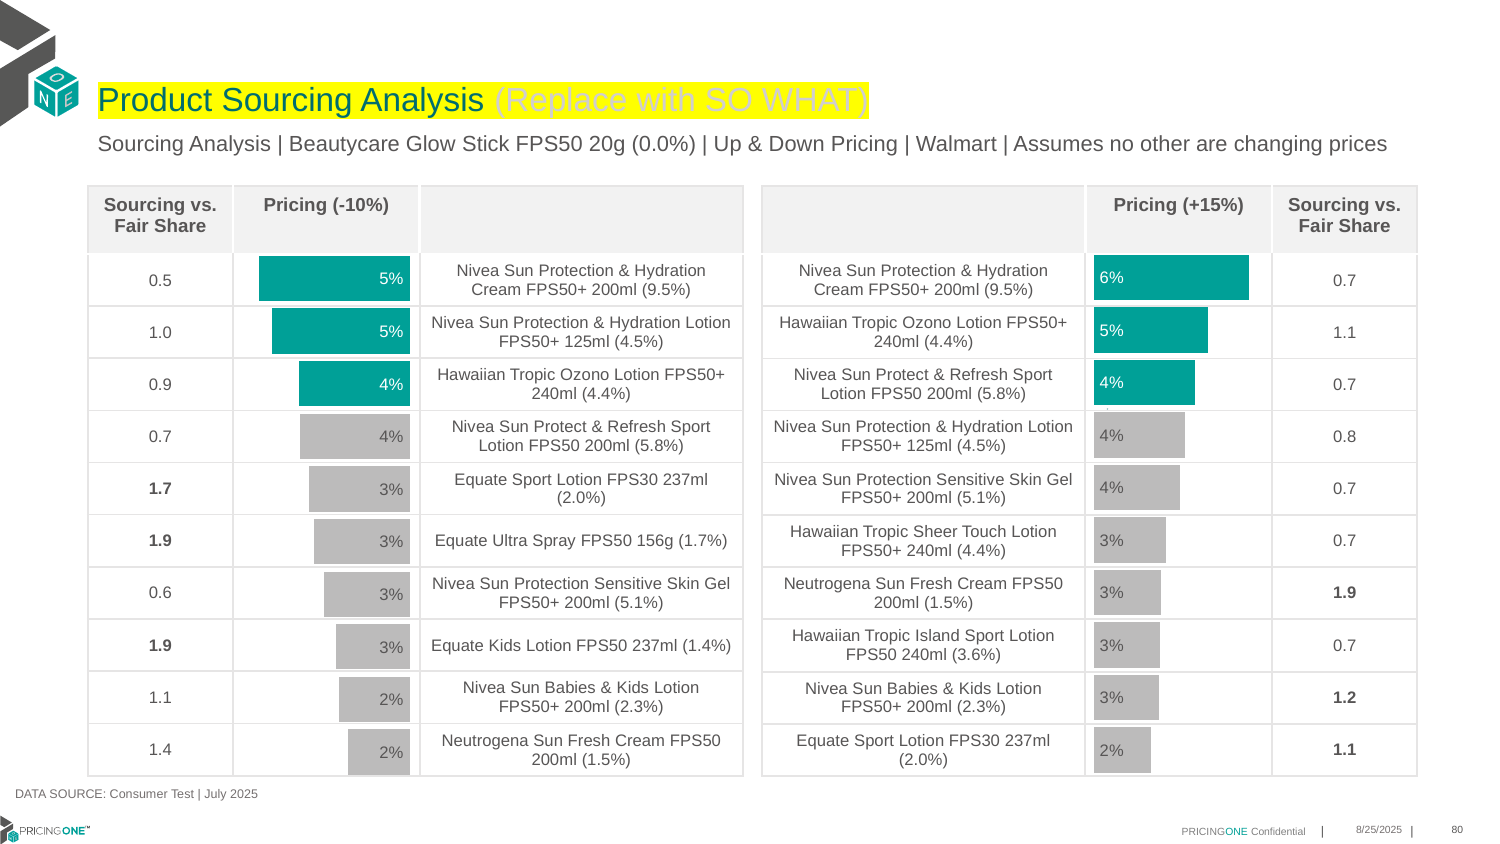

# Product Sourcing Analysis (Replace with SO WHAT)
Sourcing Analysis | Beautycare Glow Stick FPS50 20g (0.0%) | Up & Down Pricing | Walmart | Assumes no other are changing prices
| Sourcing vs. Fair Share | Pricing (-10%) |  |
| --- | --- | --- |
| 0.5 |  | Nivea Sun Protection & Hydration Cream FPS50+ 200ml (9.5%) |
| 1.0 |  | Nivea Sun Protection & Hydration Lotion FPS50+ 125ml (4.5%) |
| 0.9 |  | Hawaiian Tropic Ozono Lotion FPS50+ 240ml (4.4%) |
| 0.7 |  | Nivea Sun Protect & Refresh Sport Lotion FPS50 200ml (5.8%) |
| 1.7 |  | Equate Sport Lotion FPS30 237ml (2.0%) |
| 1.9 |  | Equate Ultra Spray FPS50 156g (1.7%) |
| 0.6 |  | Nivea Sun Protection Sensitive Skin Gel FPS50+ 200ml (5.1%) |
| 1.9 |  | Equate Kids Lotion FPS50 237ml (1.4%) |
| 1.1 |  | Nivea Sun Babies & Kids Lotion FPS50+ 200ml (2.3%) |
| 1.4 |  | Neutrogena Sun Fresh Cream FPS50 200ml (1.5%) |
|  | Pricing (+15%) | Sourcing vs. Fair Share |
| --- | --- | --- |
| Nivea Sun Protection & Hydration Cream FPS50+ 200ml (9.5%) |  | 0.7 |
| Hawaiian Tropic Ozono Lotion FPS50+ 240ml (4.4%) |  | 1.1 |
| Nivea Sun Protect & Refresh Sport Lotion FPS50 200ml (5.8%) |  | 0.7 |
| Nivea Sun Protection & Hydration Lotion FPS50+ 125ml (4.5%) |  | 0.8 |
| Nivea Sun Protection Sensitive Skin Gel FPS50+ 200ml (5.1%) |  | 0.7 |
| Hawaiian Tropic Sheer Touch Lotion FPS50+ 240ml (4.4%) |  | 0.7 |
| Neutrogena Sun Fresh Cream FPS50 200ml (1.5%) |  | 1.9 |
| Hawaiian Tropic Island Sport Lotion FPS50 240ml (3.6%) |  | 0.7 |
| Nivea Sun Babies & Kids Lotion FPS50+ 200ml (2.3%) |  | 1.2 |
| Equate Sport Lotion FPS30 237ml (2.0%) |  | 1.1 |

### Chart

| Category | Beautycare Glow Stick FPS50 20g (0.0%) |
|---|---|
| Nivea Sun Protection & Hydration Cream FPS50+ 200ml (9.5%) | 0.06295058745963751 |
| Hawaiian Tropic Ozono Lotion FPS50+ 240ml (4.4%) | 0.04629493546206942 |
| Nivea Sun Protect & Refresh Sport Lotion FPS50 200ml (5.8%) | 0.040871877572981 |
| Nivea Sun Protection & Hydration Lotion FPS50+ 125ml (4.5%) | 0.03707045741088785 |
| Nivea Sun Protection Sensitive Skin Gel FPS50+ 200ml (5.1%) | 0.0351086284202828 |
| Hawaiian Tropic Sheer Touch Lotion FPS50+ 240ml (4.4%) | 0.029362402054029374 |
| Neutrogena Sun Fresh Cream FPS50 200ml (1.5%) | 0.027225710328330547 |
| Hawaiian Tropic Island Sport Lotion FPS50 240ml (3.6%) | 0.02674507893810186 |
| Nivea Sun Babies & Kids Lotion FPS50+ 200ml (2.3%) | 0.02640198287171708 |
| Equate Sport Lotion FPS30 237ml (2.0%) | 0.023140006961528525 |

### Chart

| Category | Beautycare Glow Stick FPS50 20g (0.0%) |
|---|---|
| Nivea Sun Protection & Hydration Cream FPS50+ 200ml (9.5%) | 0.05175901456131057 |
| Nivea Sun Protection & Hydration Lotion FPS50+ 125ml (4.5%) | 0.047436447963763596 |
| Hawaiian Tropic Ozono Lotion FPS50+ 240ml (4.4%) | 0.038097849548098556 |
| Nivea Sun Protect & Refresh Sport Lotion FPS50 200ml (5.8%) | 0.037728919705332264 |
| Equate Sport Lotion FPS30 237ml (2.0%) | 0.034516115830608124 |
| Equate Ultra Spray FPS50 156g (1.7%) | 0.03304118957325288 |
| Nivea Sun Protection Sensitive Skin Gel FPS50+ 200ml (5.1%) | 0.029589871604121847 |
| Equate Kids Lotion FPS50 237ml (1.4%) | 0.02539543304463991 |
| Nivea Sun Babies & Kids Lotion FPS50+ 200ml (2.3%) | 0.024315825001161164 |
| Neutrogena Sun Fresh Cream FPS50 200ml (1.5%) | 0.02115079055235719 |
DATA SOURCE: Consumer Test | July 2025

8/25/2025
80